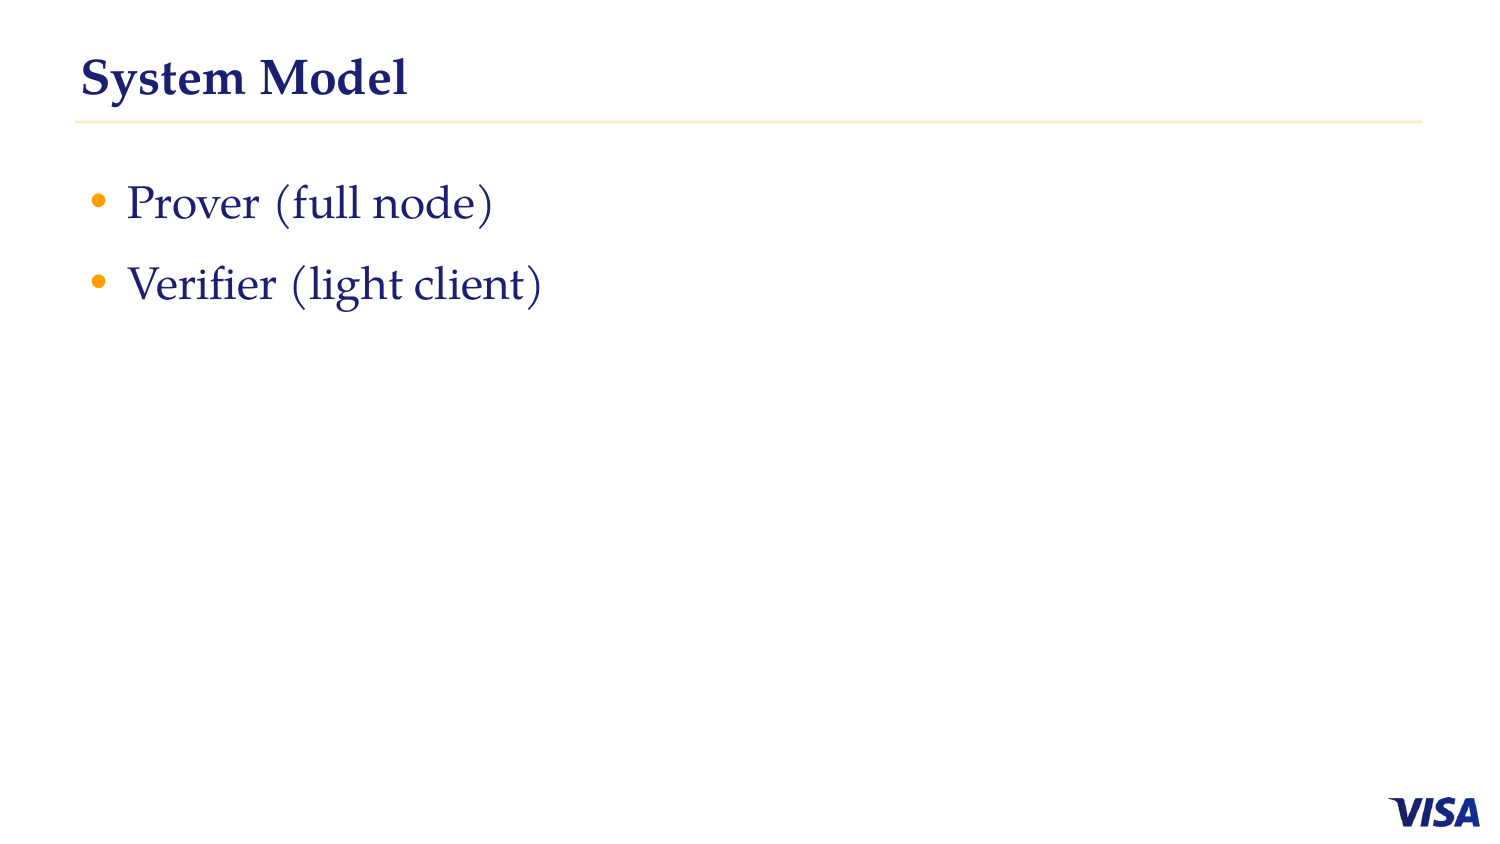

# System Model
Prover (full node)
Verifier (light client)